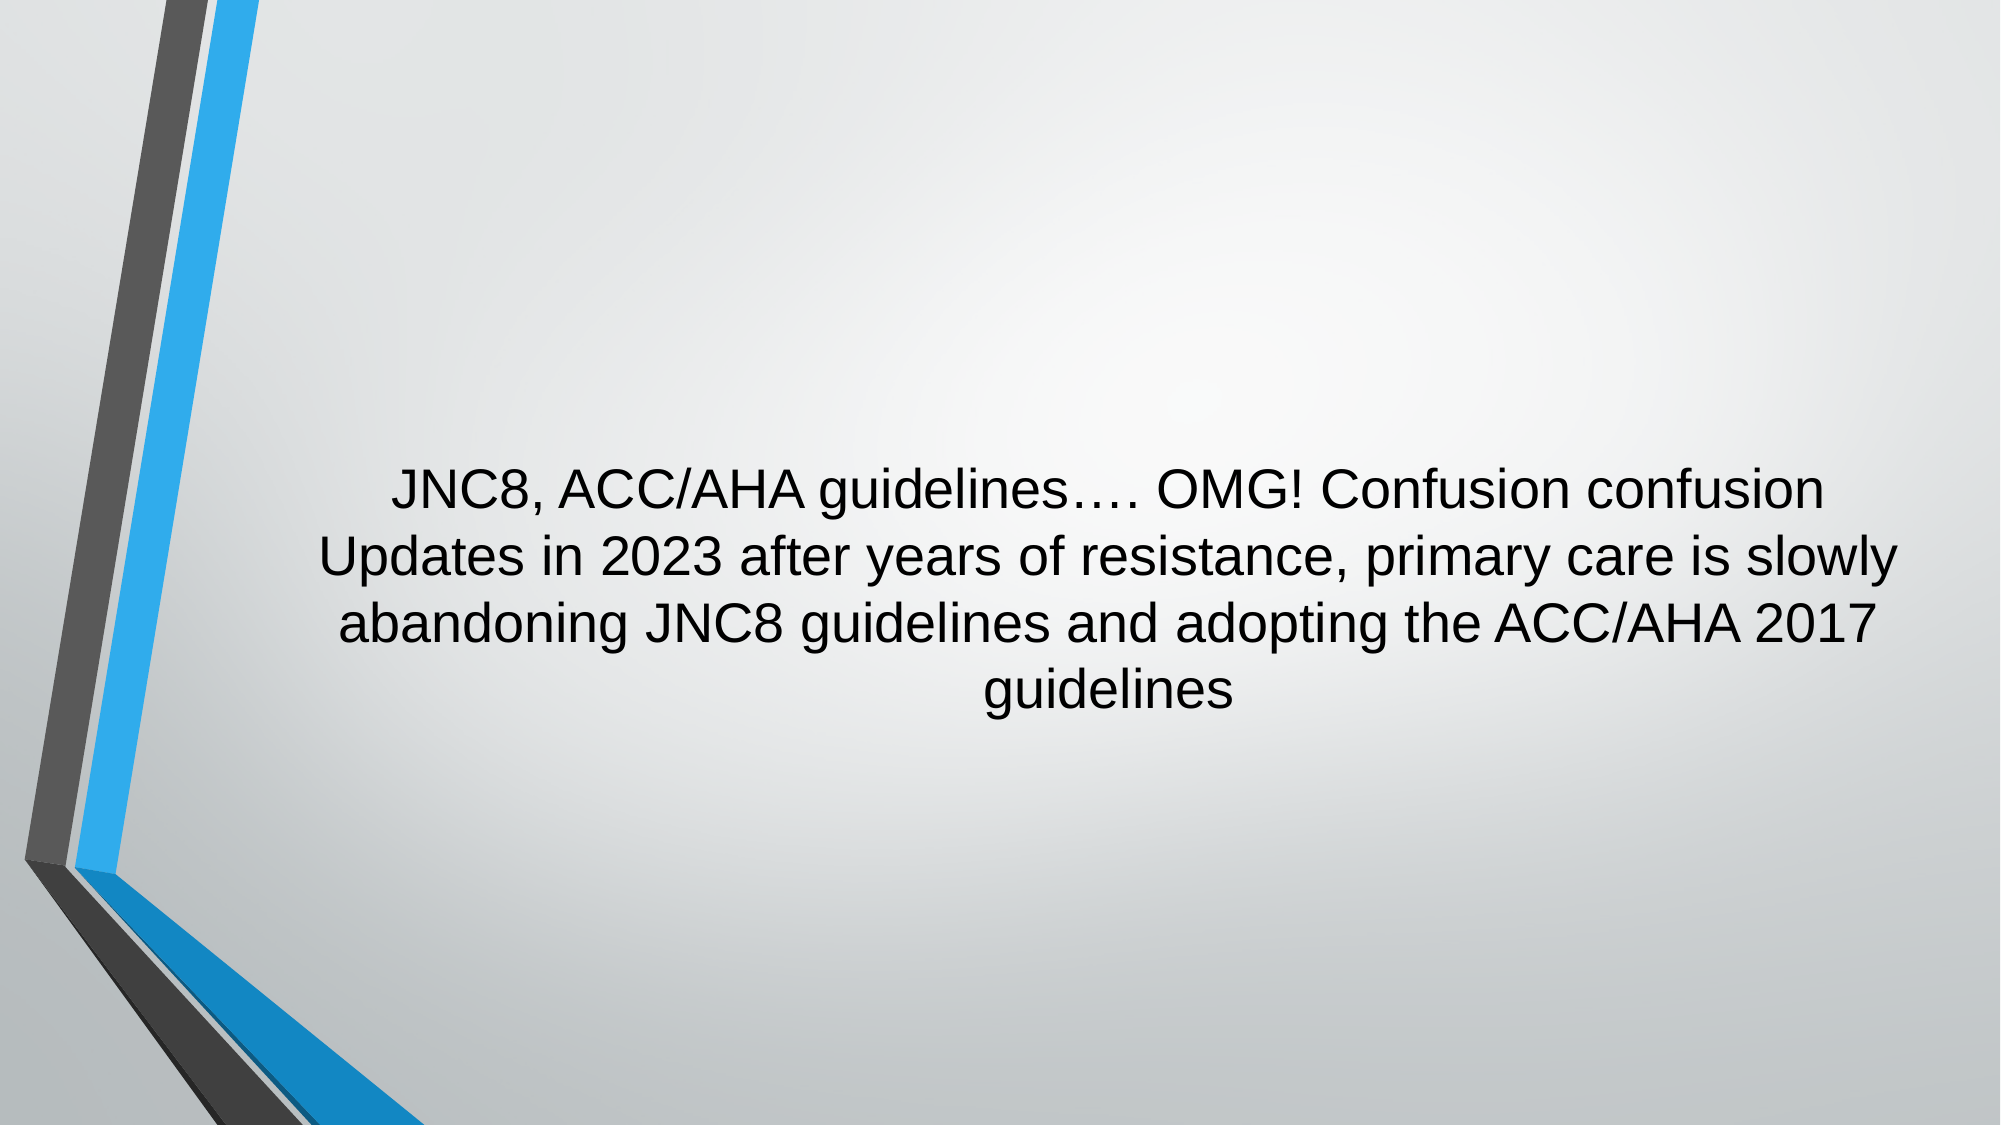

# JNC8, ACC/AHA guidelines…. OMG! Confusion confusion Updates in 2023 after years of resistance, primary care is slowly abandoning JNC8 guidelines and adopting the ACC/AHA 2017 guidelines